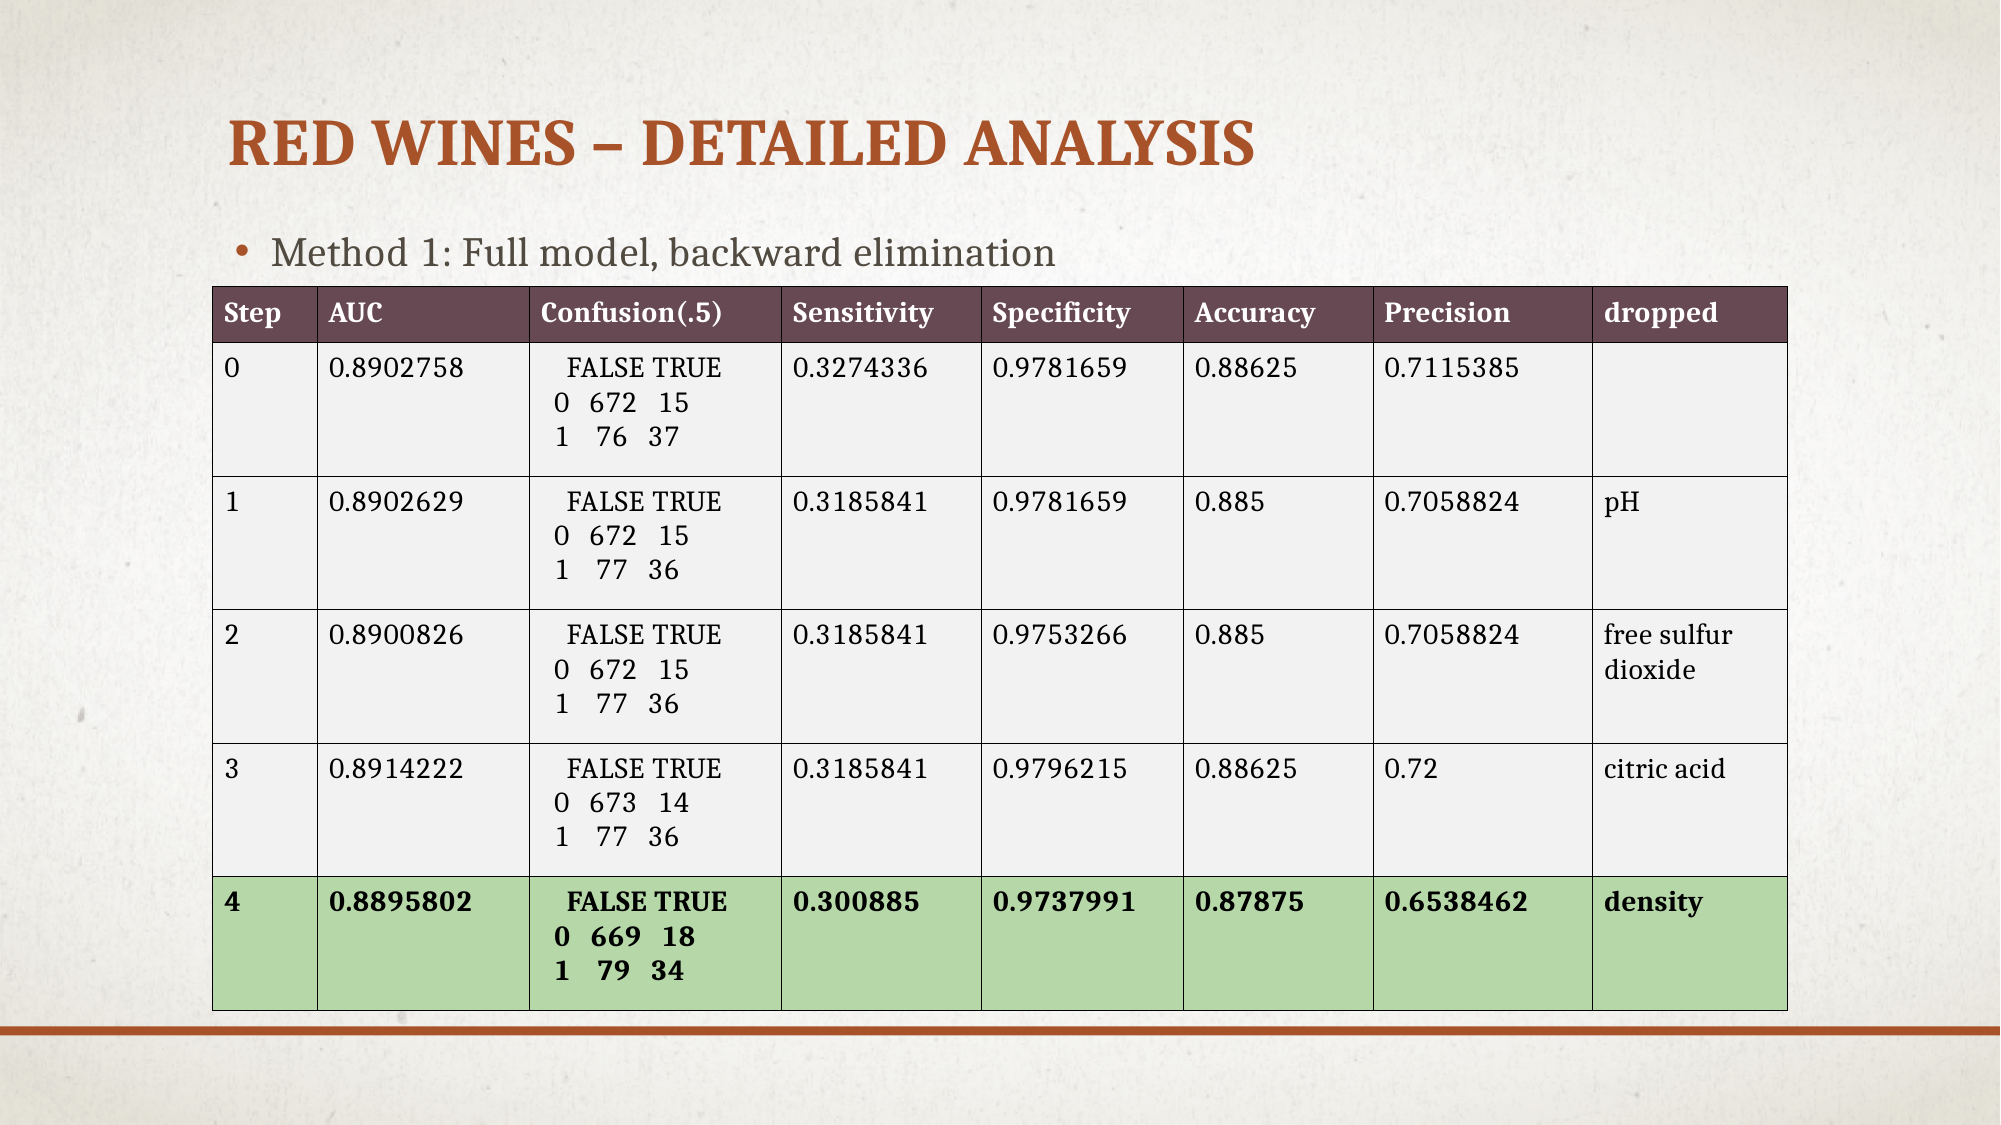

# red Wines – Detailed Analysis
Method 1: Full model, backward elimination
| Step | AUC | Confusion(.5) | Sensitivity | Specificity | Accuracy | Precision | dropped |
| --- | --- | --- | --- | --- | --- | --- | --- |
| 0 | 0.8902758 | FALSE TRUE   0   672   15   1    76   37 | 0.3274336 | 0.9781659 | 0.88625 | 0.7115385 |  |
| 1 | 0.8902629 | FALSE TRUE   0   672   15   1    77   36 | 0.3185841 | 0.9781659 | 0.885 | 0.7058824 | pH |
| 2 | 0.8900826 | FALSE TRUE   0   672   15   1    77   36 | 0.3185841 | 0.9753266 | 0.885 | 0.7058824 | free sulfur dioxide |
| 3 | 0.8914222 | FALSE TRUE   0   673   14   1    77   36 | 0.3185841 | 0.9796215 | 0.88625 | 0.72 | citric acid |
| 4 | 0.8895802 | FALSE TRUE   0   669   18   1    79   34 | 0.300885 | 0.9737991 | 0.87875 | 0.6538462 | density |